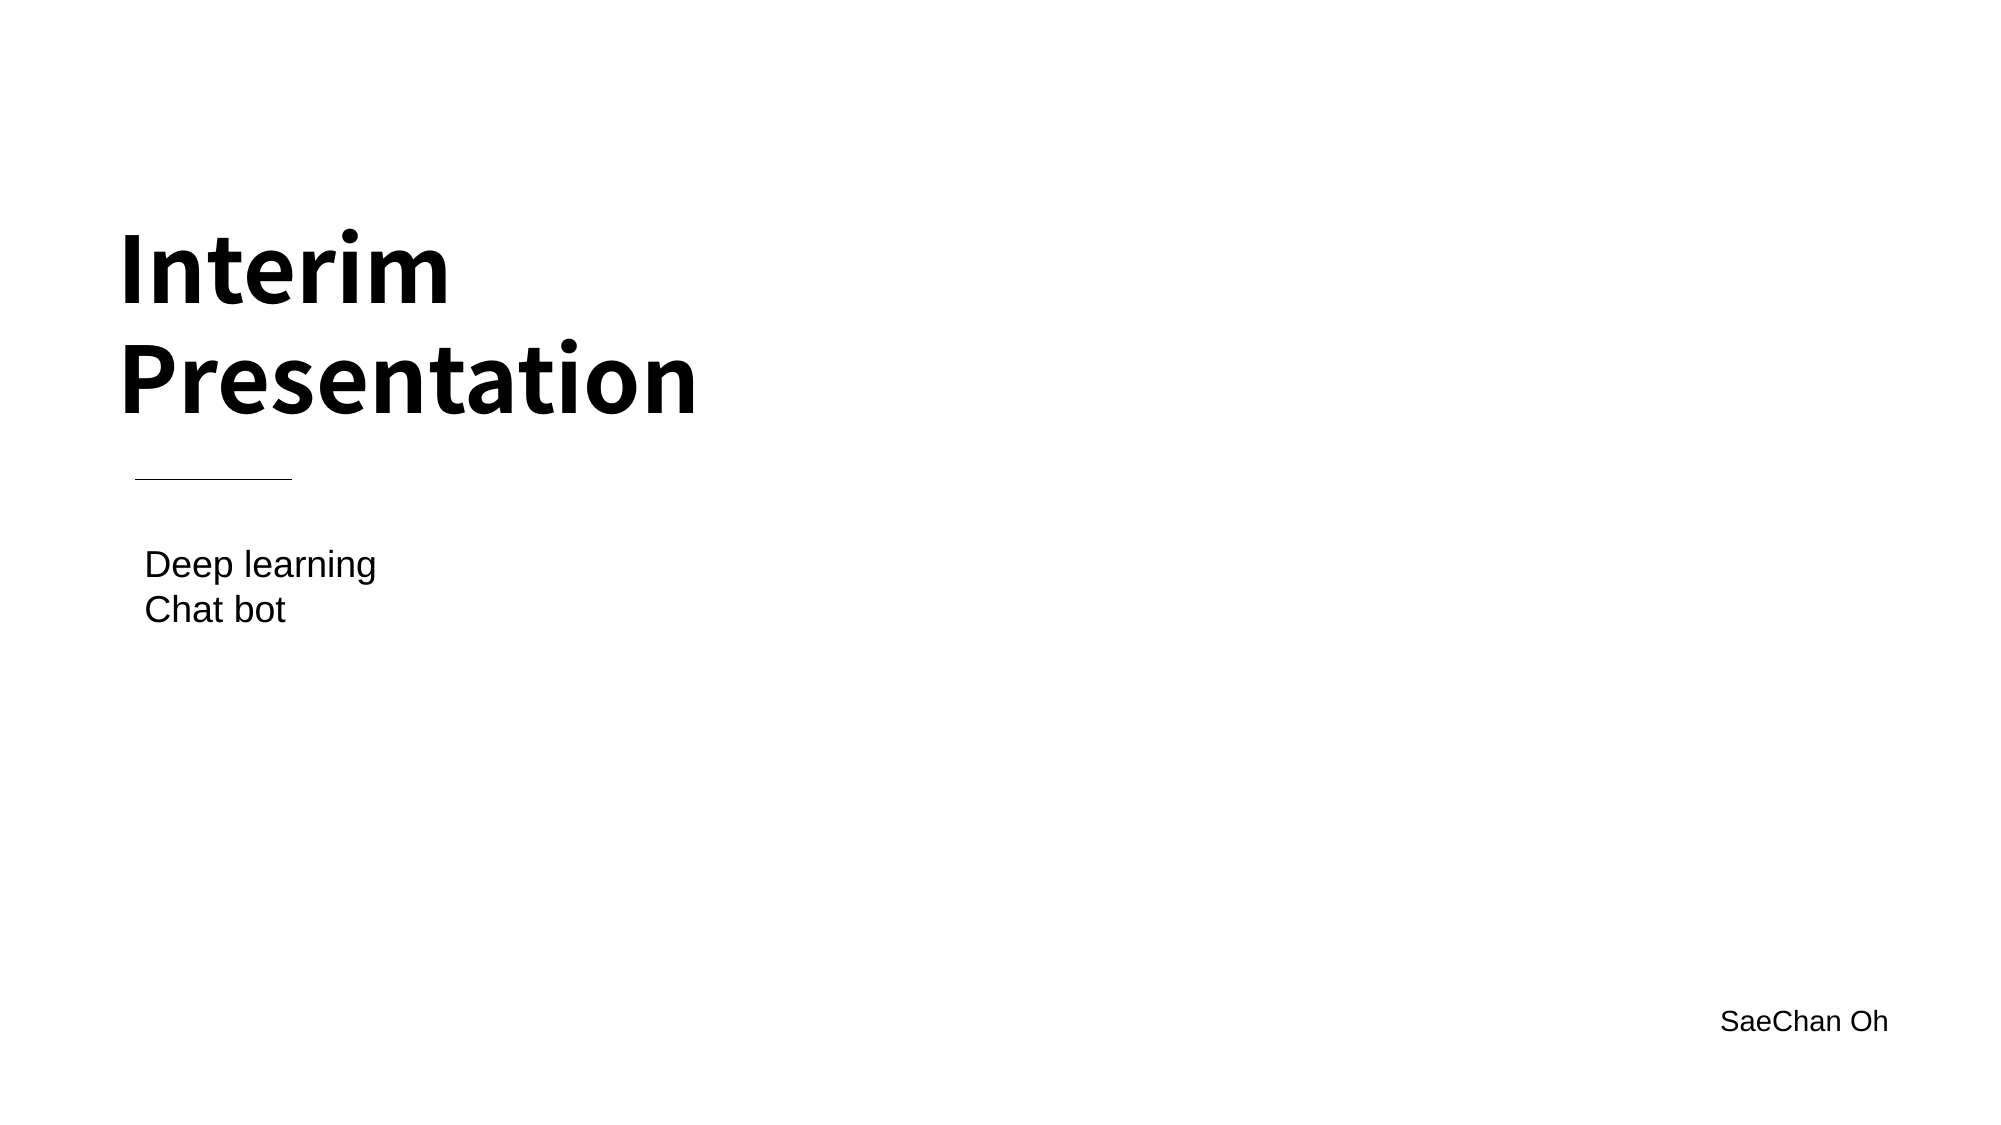

Interim
Presentation
Deep learning
Chat bot
SaeChan Oh